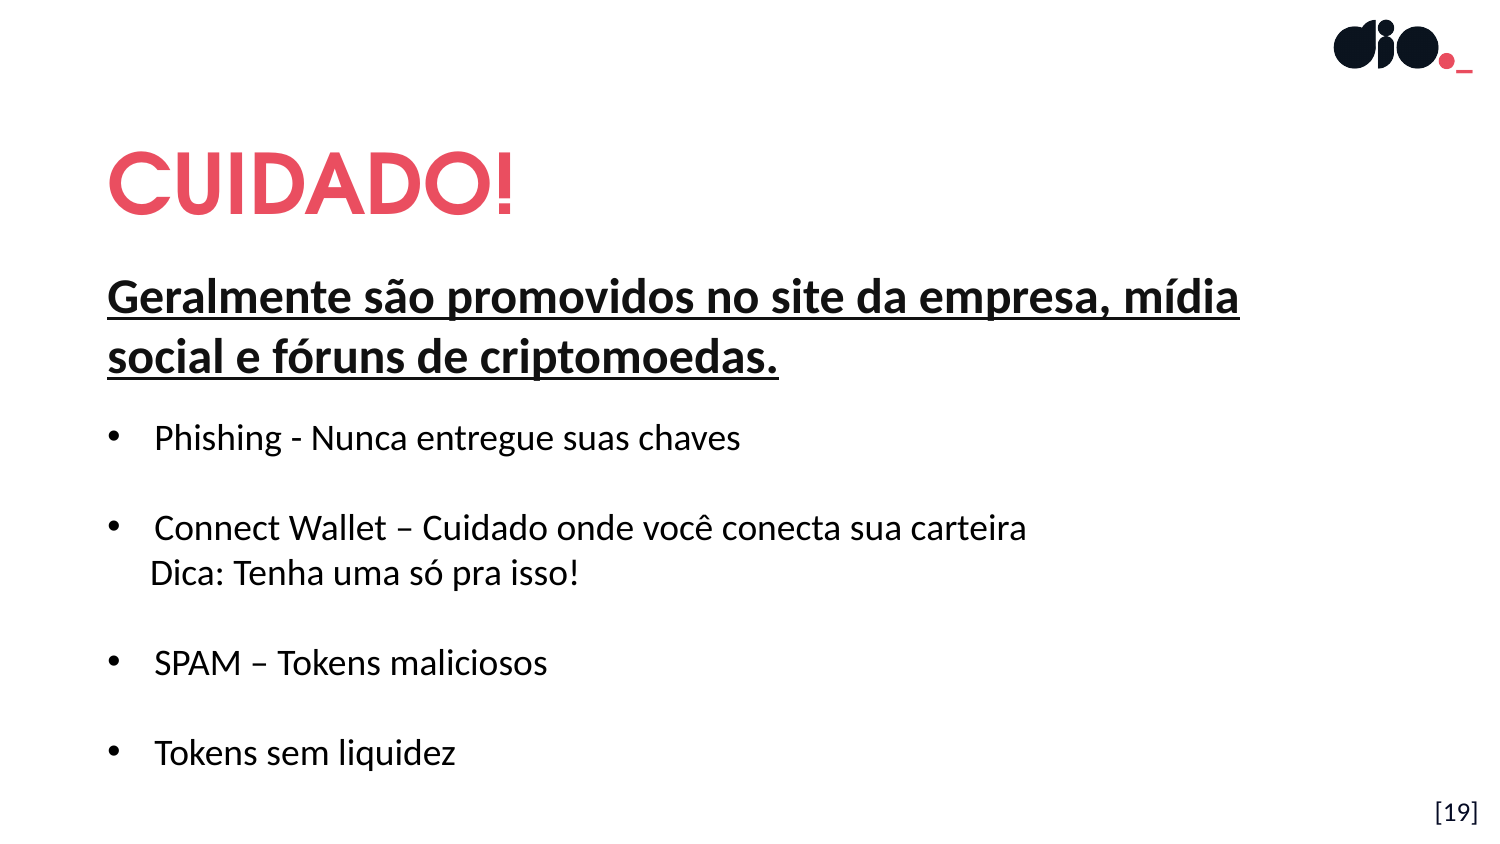

CUIDADO!
Geralmente são promovidos no site da empresa, mídia social e fóruns de criptomoedas.
Phishing - Nunca entregue suas chaves

Connect Wallet – Cuidado onde você conecta sua carteira
     Dica: Tenha uma só pra isso!

SPAM – Tokens maliciosos

Tokens sem liquidez

[19]